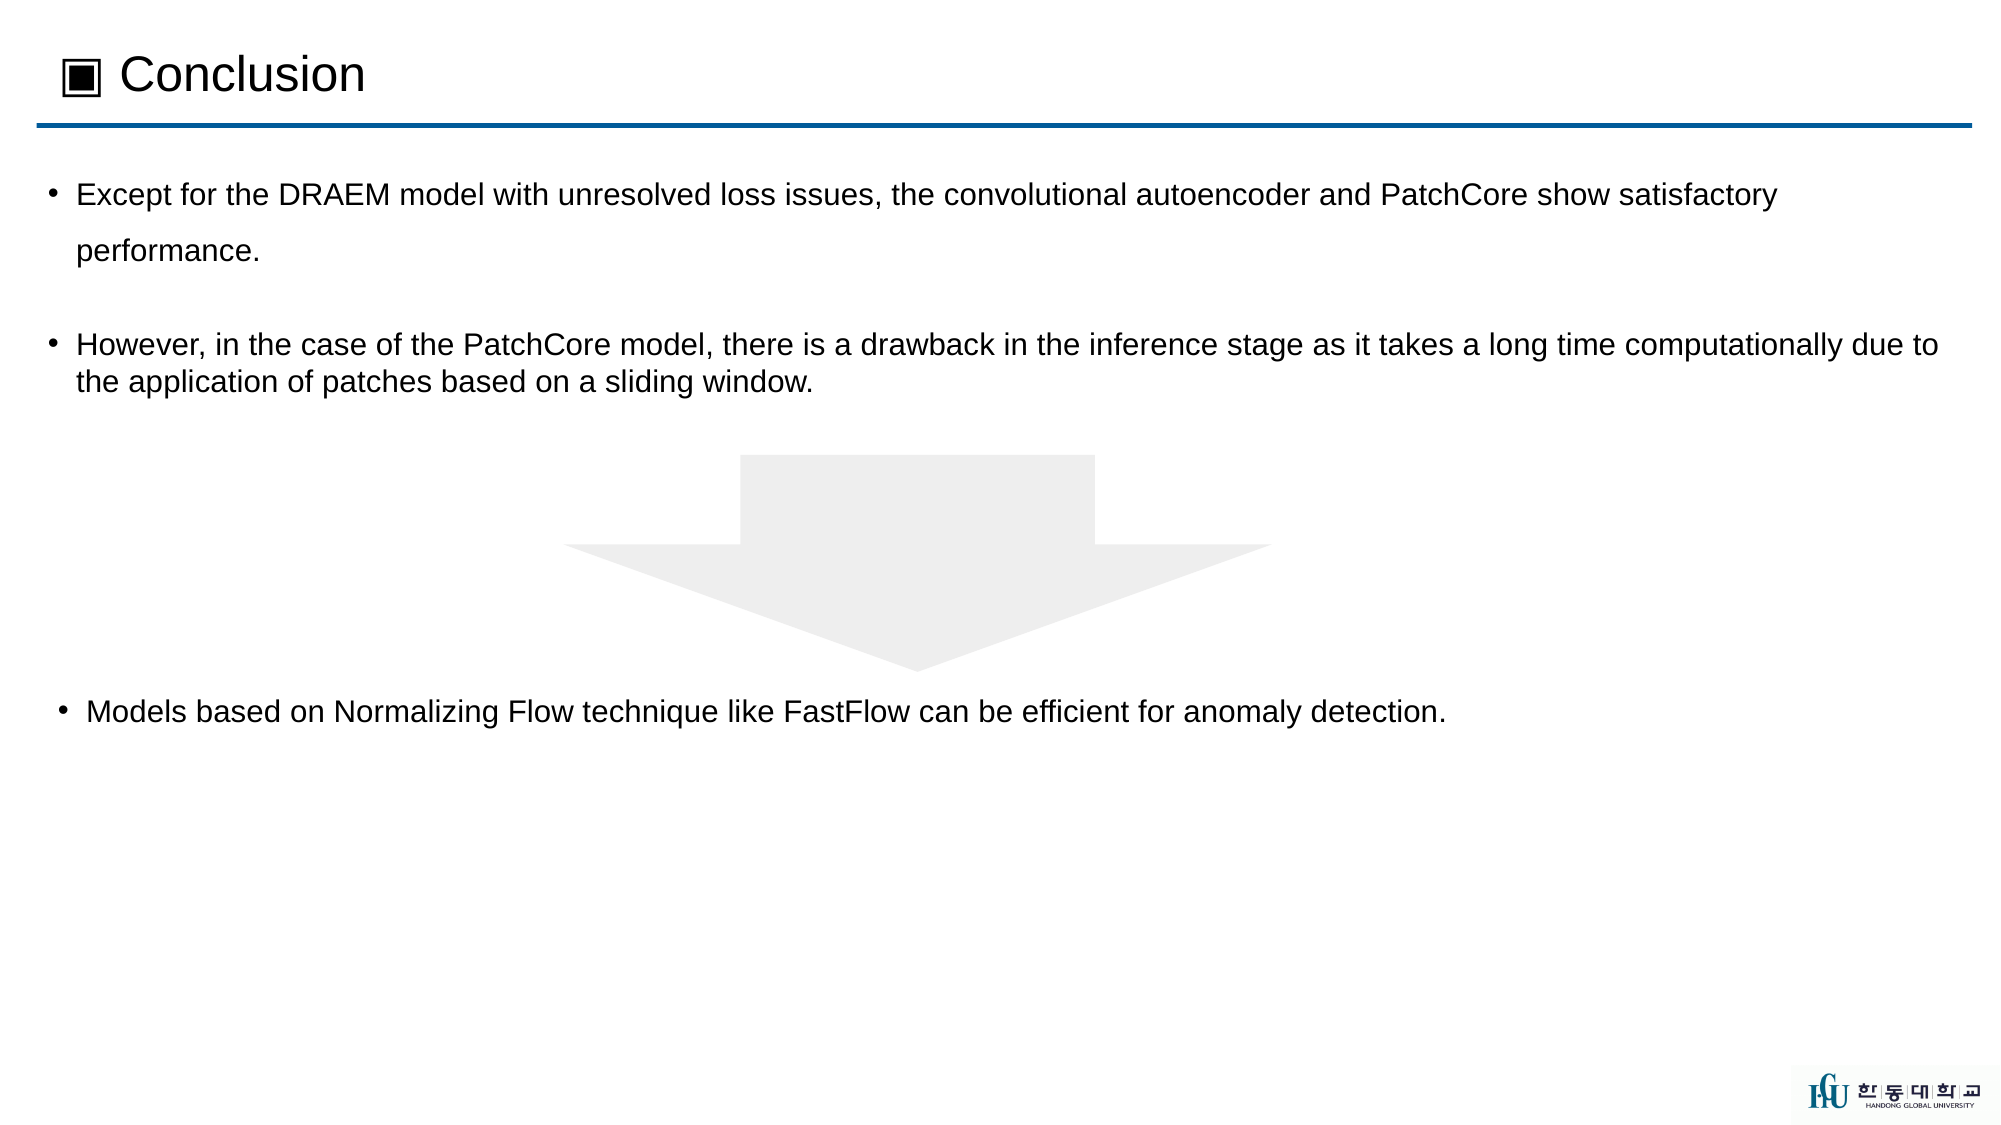

▣ Conclusion
Except for the DRAEM model with unresolved loss issues, the convolutional autoencoder and PatchCore show satisfactory performance.

However, in the case of the PatchCore model, there is a drawback in the inference stage as it takes a long time computationally due to the application of patches based on a sliding window.

Models based on Normalizing Flow technique like FastFlow can be efficient for anomaly detection.